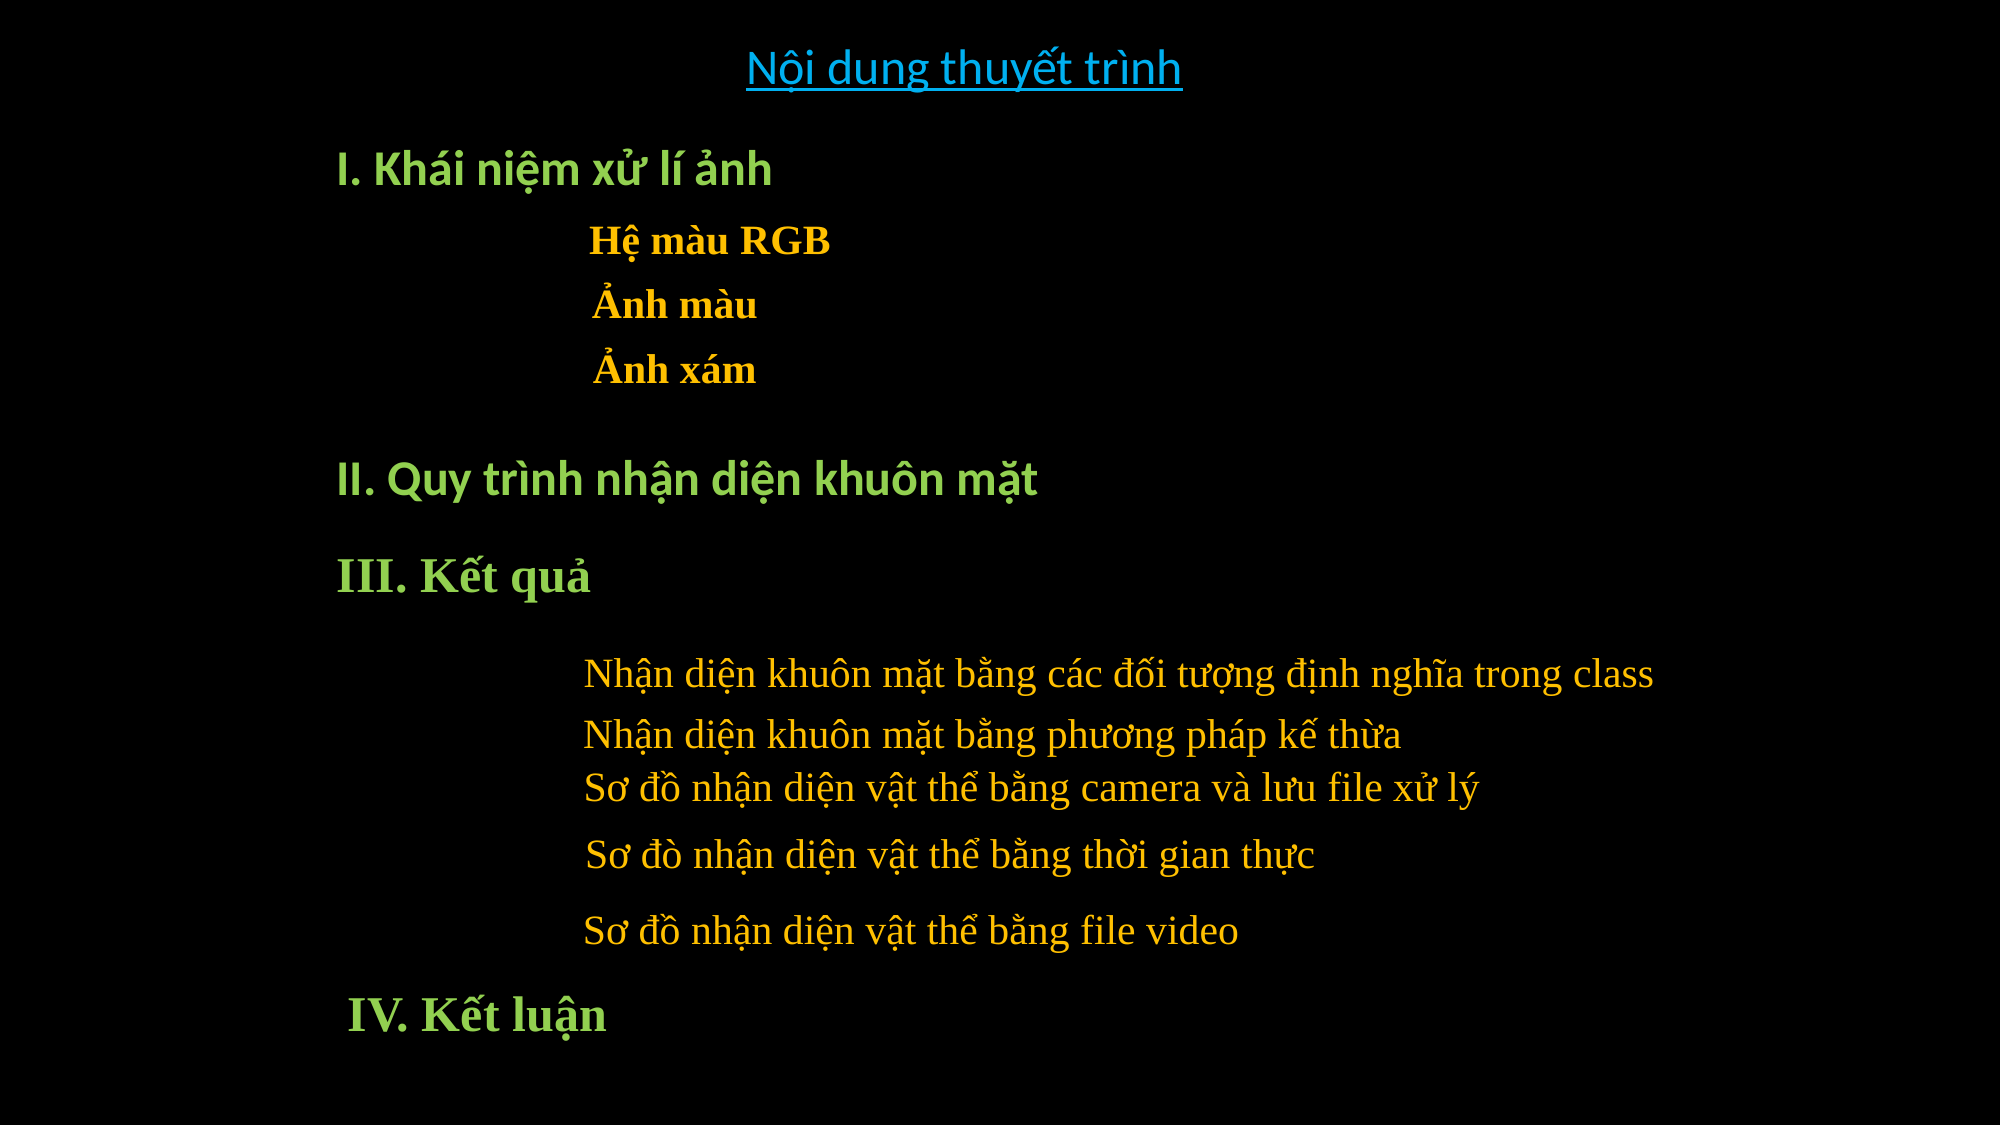

Nội dung thuyết trình
I. Khái niệm xử lí ảnh
Hệ màu RGB
Ảnh màu
Ảnh xám
II. Quy trình nhận diện khuôn mặt
III. Kết quả
Nhận diện khuôn mặt bằng các đối tượng định nghĩa trong class
Nhận diện khuôn mặt bằng phương pháp kế thừa
Sơ đồ nhận diện vật thể bằng camera và lưu file xử lý
Sơ đò nhận diện vật thể bằng thời gian thực
Sơ đồ nhận diện vật thể bằng file video
IV. Kết luận